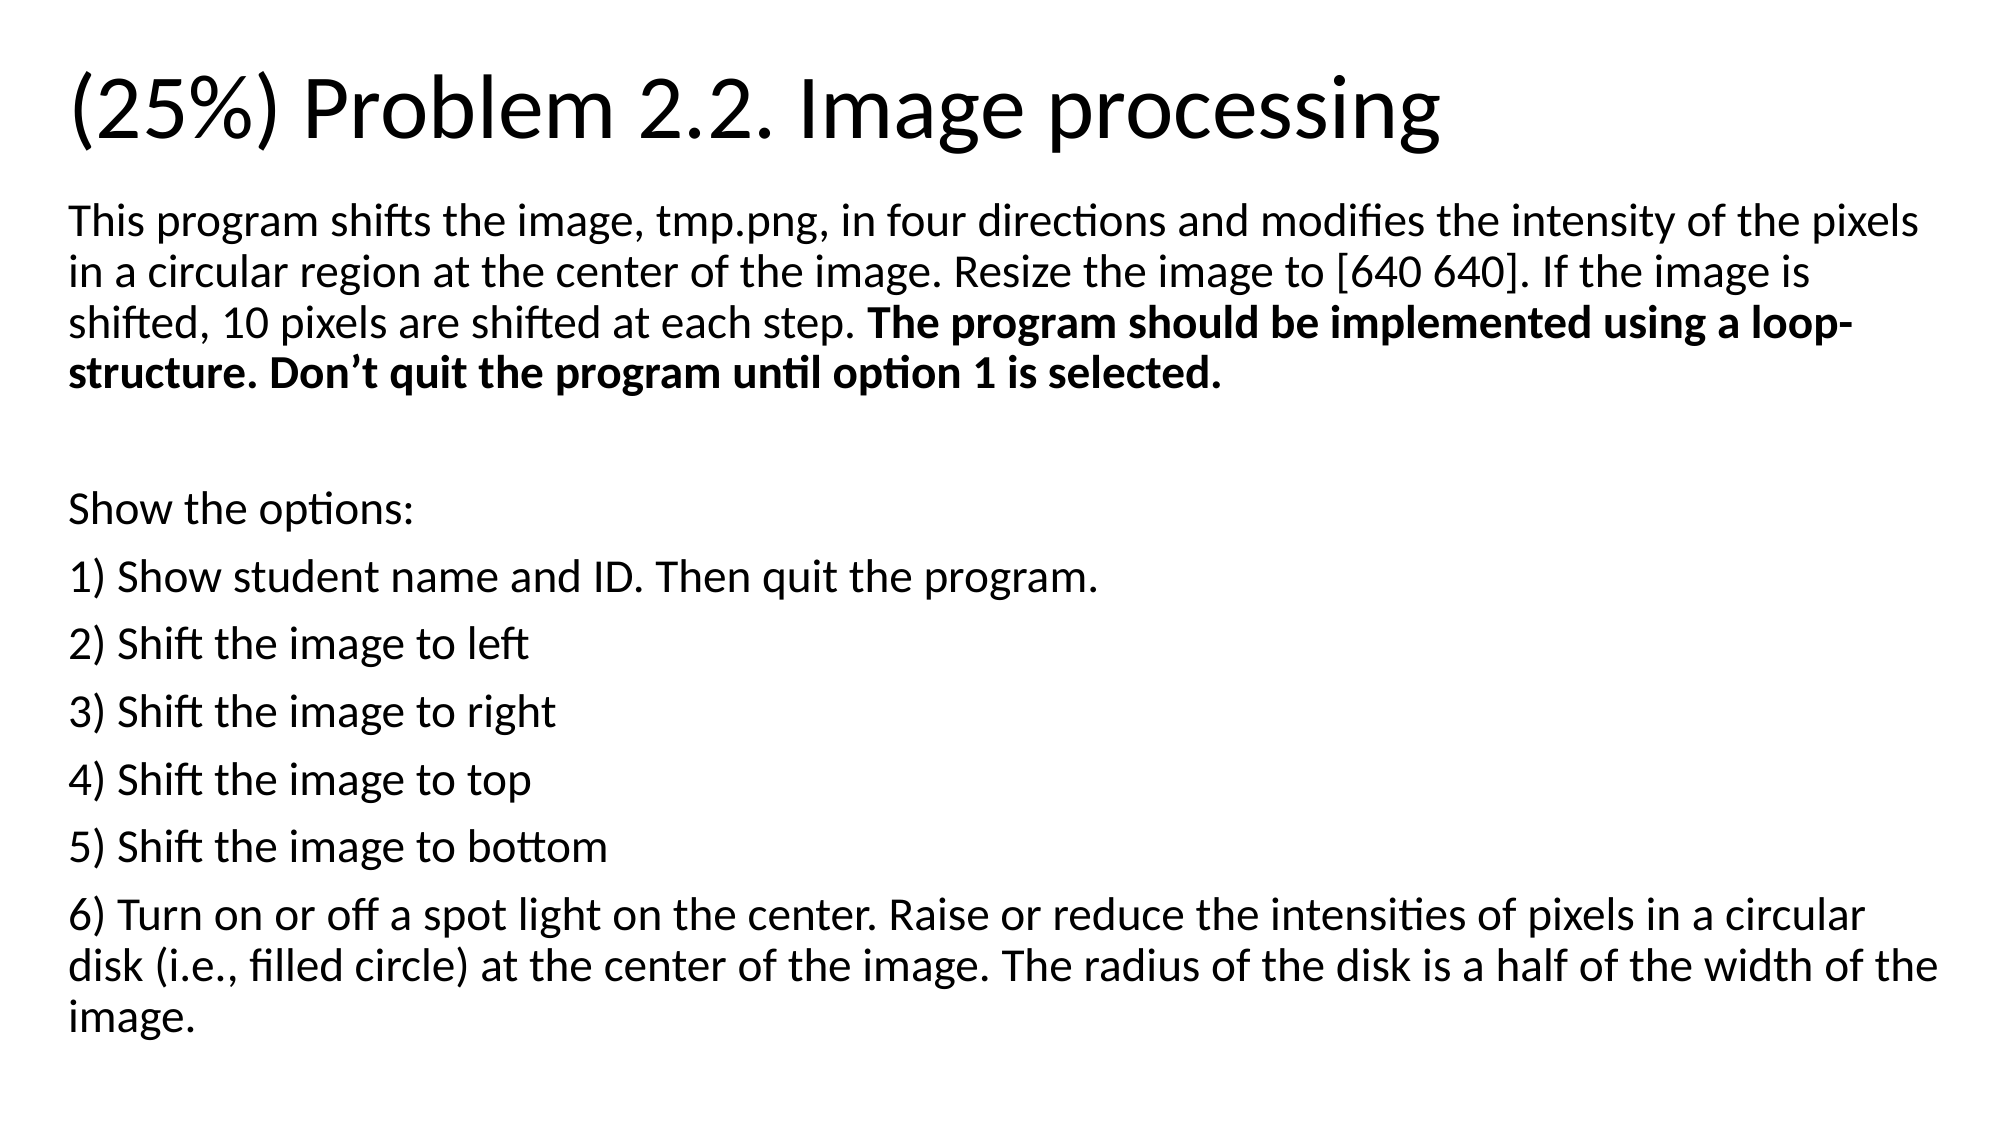

# (25%) Problem 2.2. Image processing
This program shifts the image, tmp.png, in four directions and modifies the intensity of the pixels in a circular region at the center of the image. Resize the image to [640 640]. If the image is shifted, 10 pixels are shifted at each step. The program should be implemented using a loop-structure. Don’t quit the program until option 1 is selected.

Show the options:
1) Show student name and ID. Then quit the program.
2) Shift the image to left
3) Shift the image to right
4) Shift the image to top
5) Shift the image to bottom
6) Turn on or off a spot light on the center. Raise or reduce the intensities of pixels in a circular disk (i.e., filled circle) at the center of the image. The radius of the disk is a half of the width of the image.